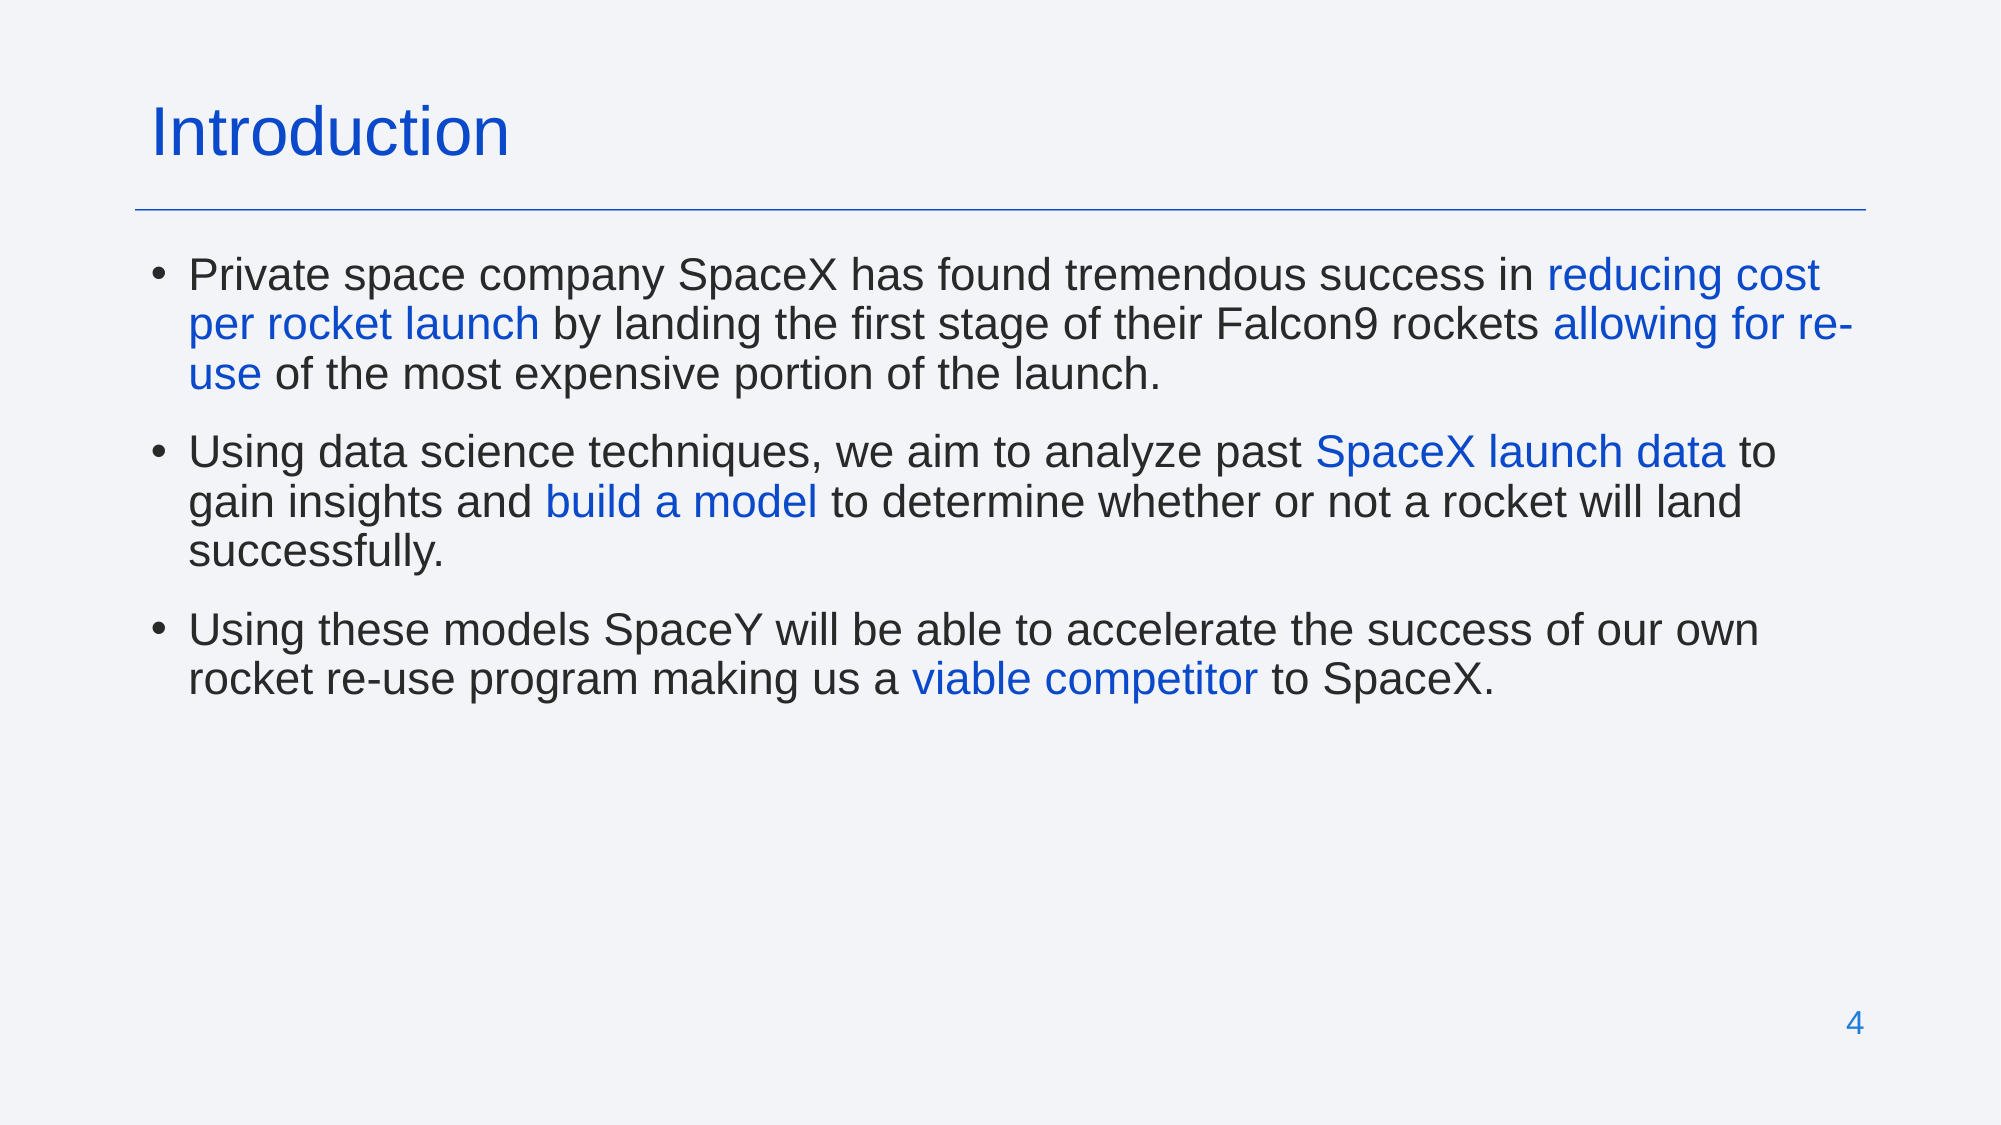

Introduction
Private space company SpaceX has found tremendous success in reducing cost per rocket launch by landing the first stage of their Falcon9 rockets allowing for re-use of the most expensive portion of the launch.
Using data science techniques, we aim to analyze past SpaceX launch data to gain insights and build a model to determine whether or not a rocket will land successfully.
Using these models SpaceY will be able to accelerate the success of our own rocket re-use program making us a viable competitor to SpaceX.
4